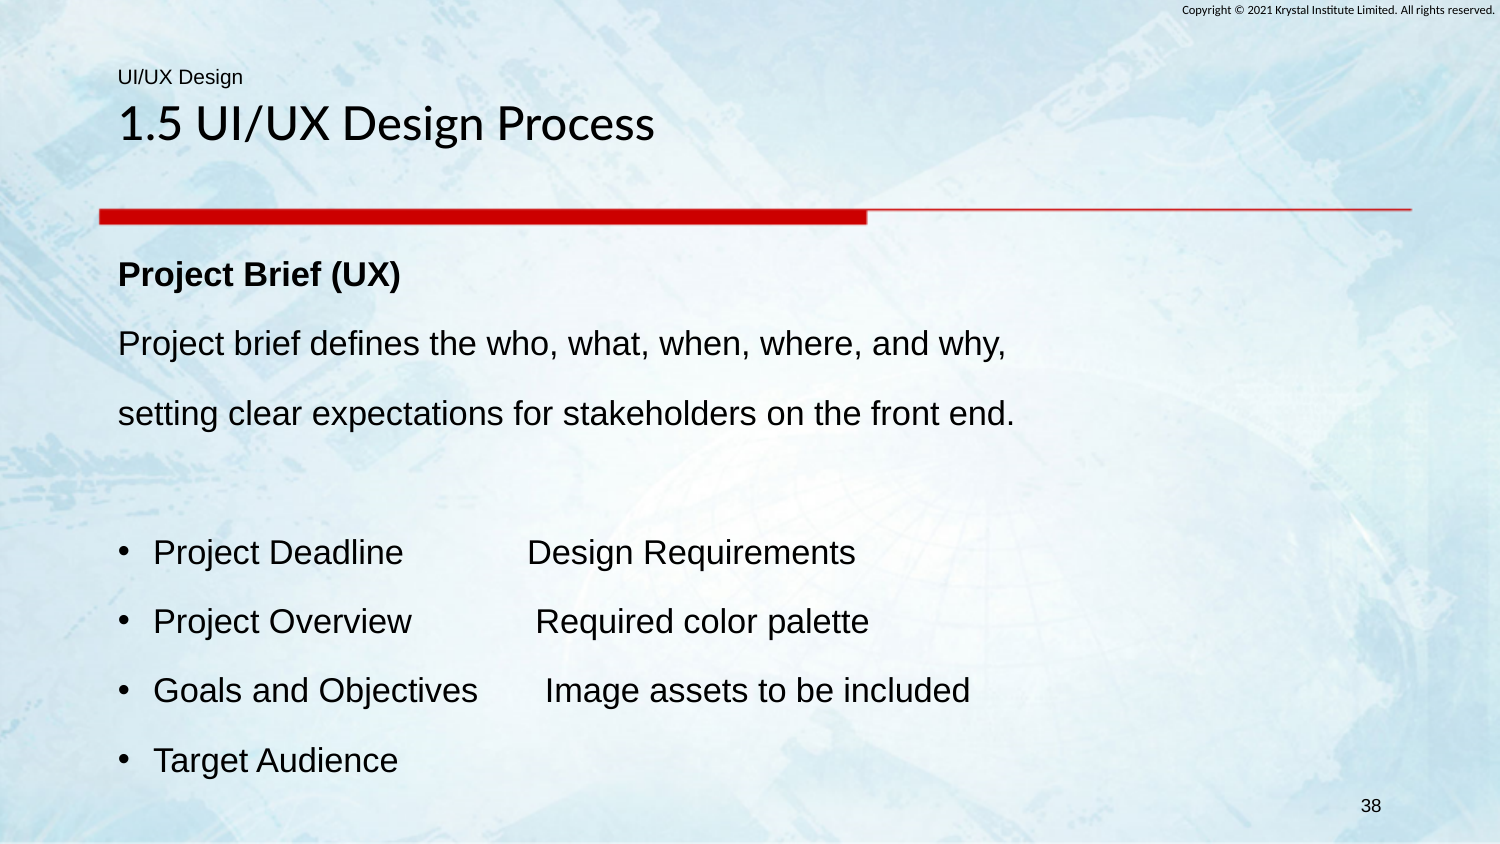

# 1.5 UI/UX Design Process
Project Brief (UX)
Project brief defines the who, what, when, where, and why,
setting clear expectations for stakeholders on the front end.

Project Deadline             Design Requirements
Project Overview             Required color palette
Goals and Objectives       Image assets to be included
Target Audience

38